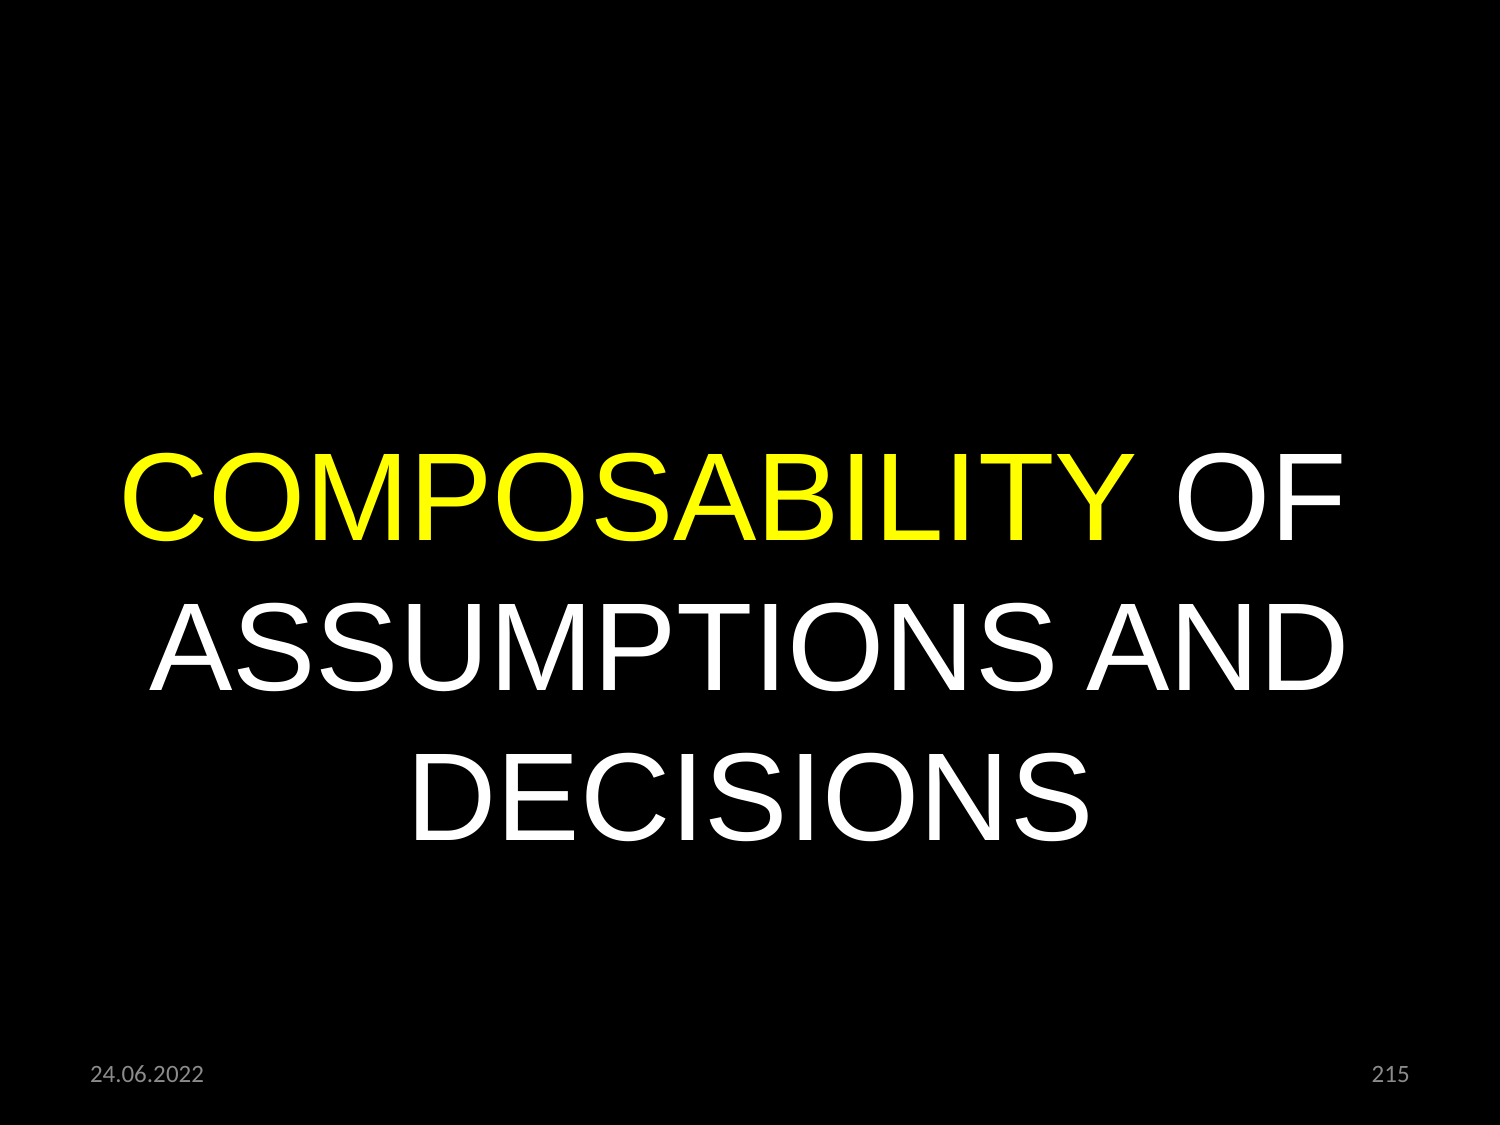

COMPOSABILITY OF
ASSUMPTIONS AND DECISIONS
24.06.2022
215